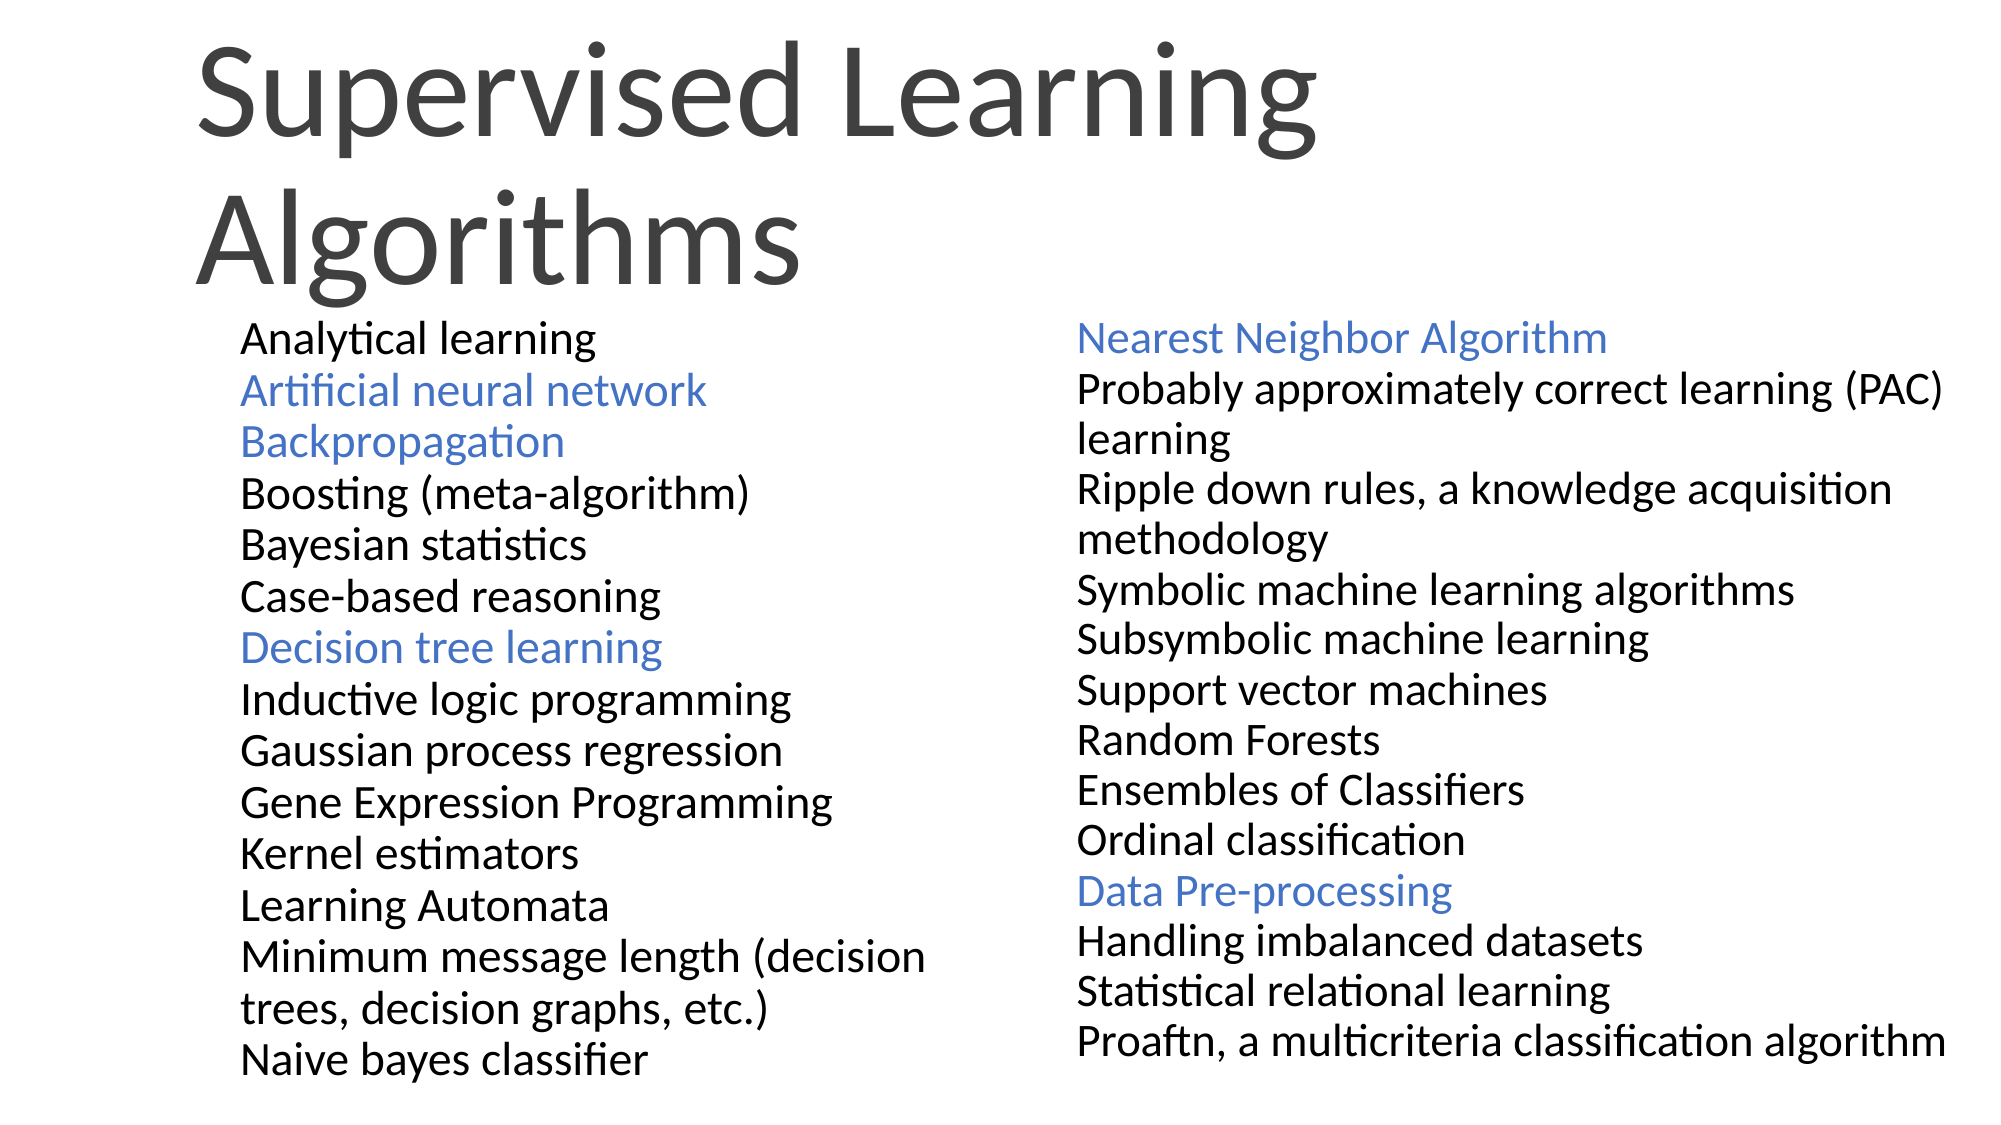

# Supervised Learning Algorithms
Analytical learning
Artificial neural network
Backpropagation
Boosting (meta-algorithm)
Bayesian statistics
Case-based reasoning
Decision tree learning
Inductive logic programming
Gaussian process regression
Gene Expression Programming
Kernel estimators
Learning Automata
Minimum message length (decision trees, decision graphs, etc.)
Naive bayes classifier
Nearest Neighbor Algorithm
Probably approximately correct learning (PAC) learning
Ripple down rules, a knowledge acquisition methodology
Symbolic machine learning algorithms
Subsymbolic machine learning
Support vector machines
Random Forests
Ensembles of Classifiers
Ordinal classification
Data Pre-processing
Handling imbalanced datasets
Statistical relational learning
Proaftn, a multicriteria classification algorithm